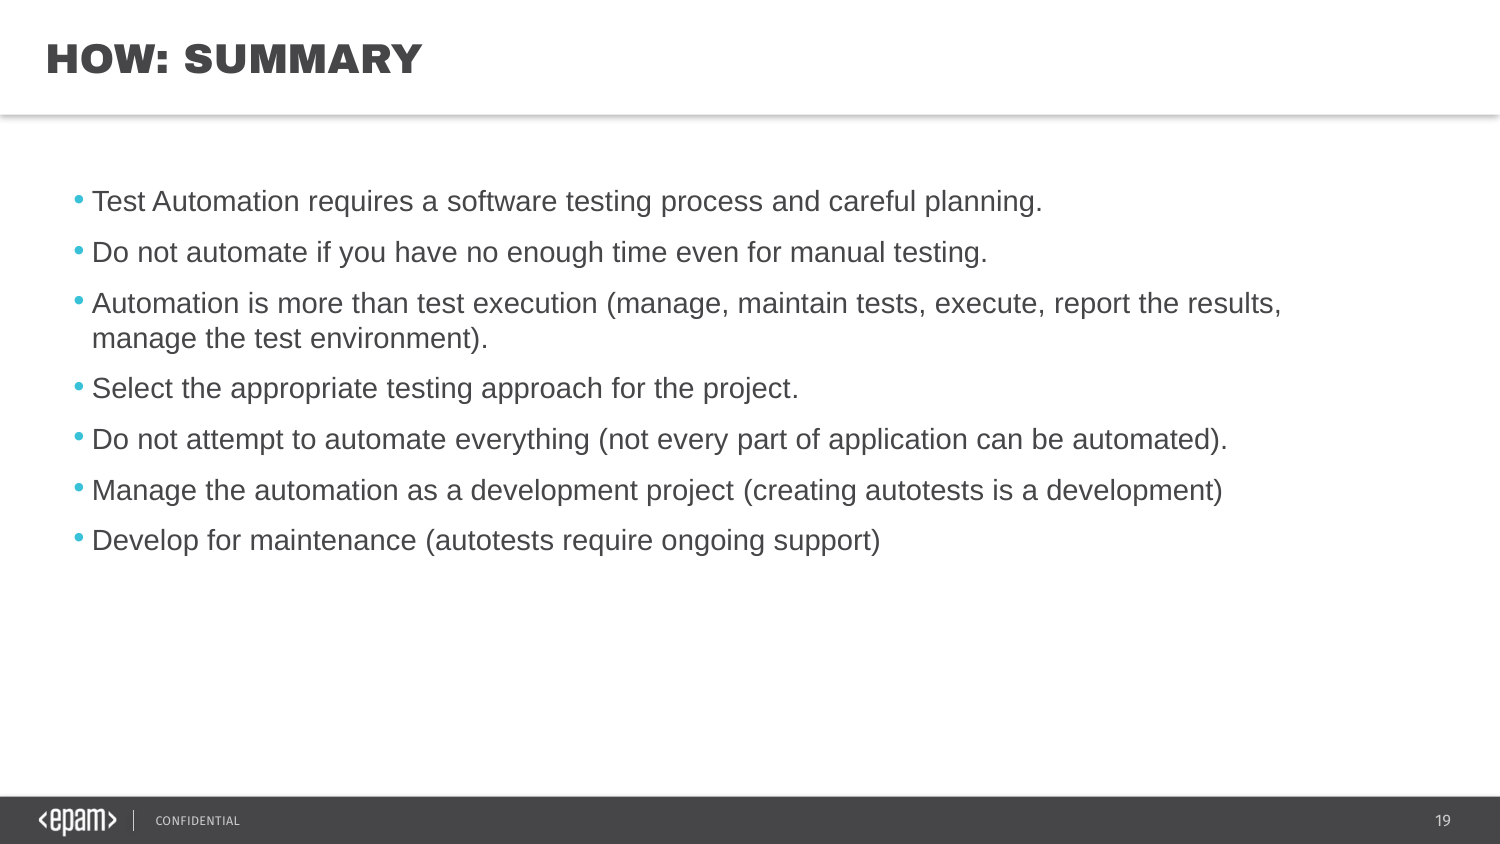

HOW: SUMMARY
Test Automation requires a software testing process and careful planning.
Do not automate if you have no enough time even for manual testing.
Automation is more than test execution (manage, maintain tests, execute, report the results, manage the test environment).
Select the appropriate testing approach for the project.
Do not attempt to automate everything (not every part of application can be automated).
Manage the automation as a development project (creating autotests is a development)
Develop for maintenance (autotests require ongoing support)